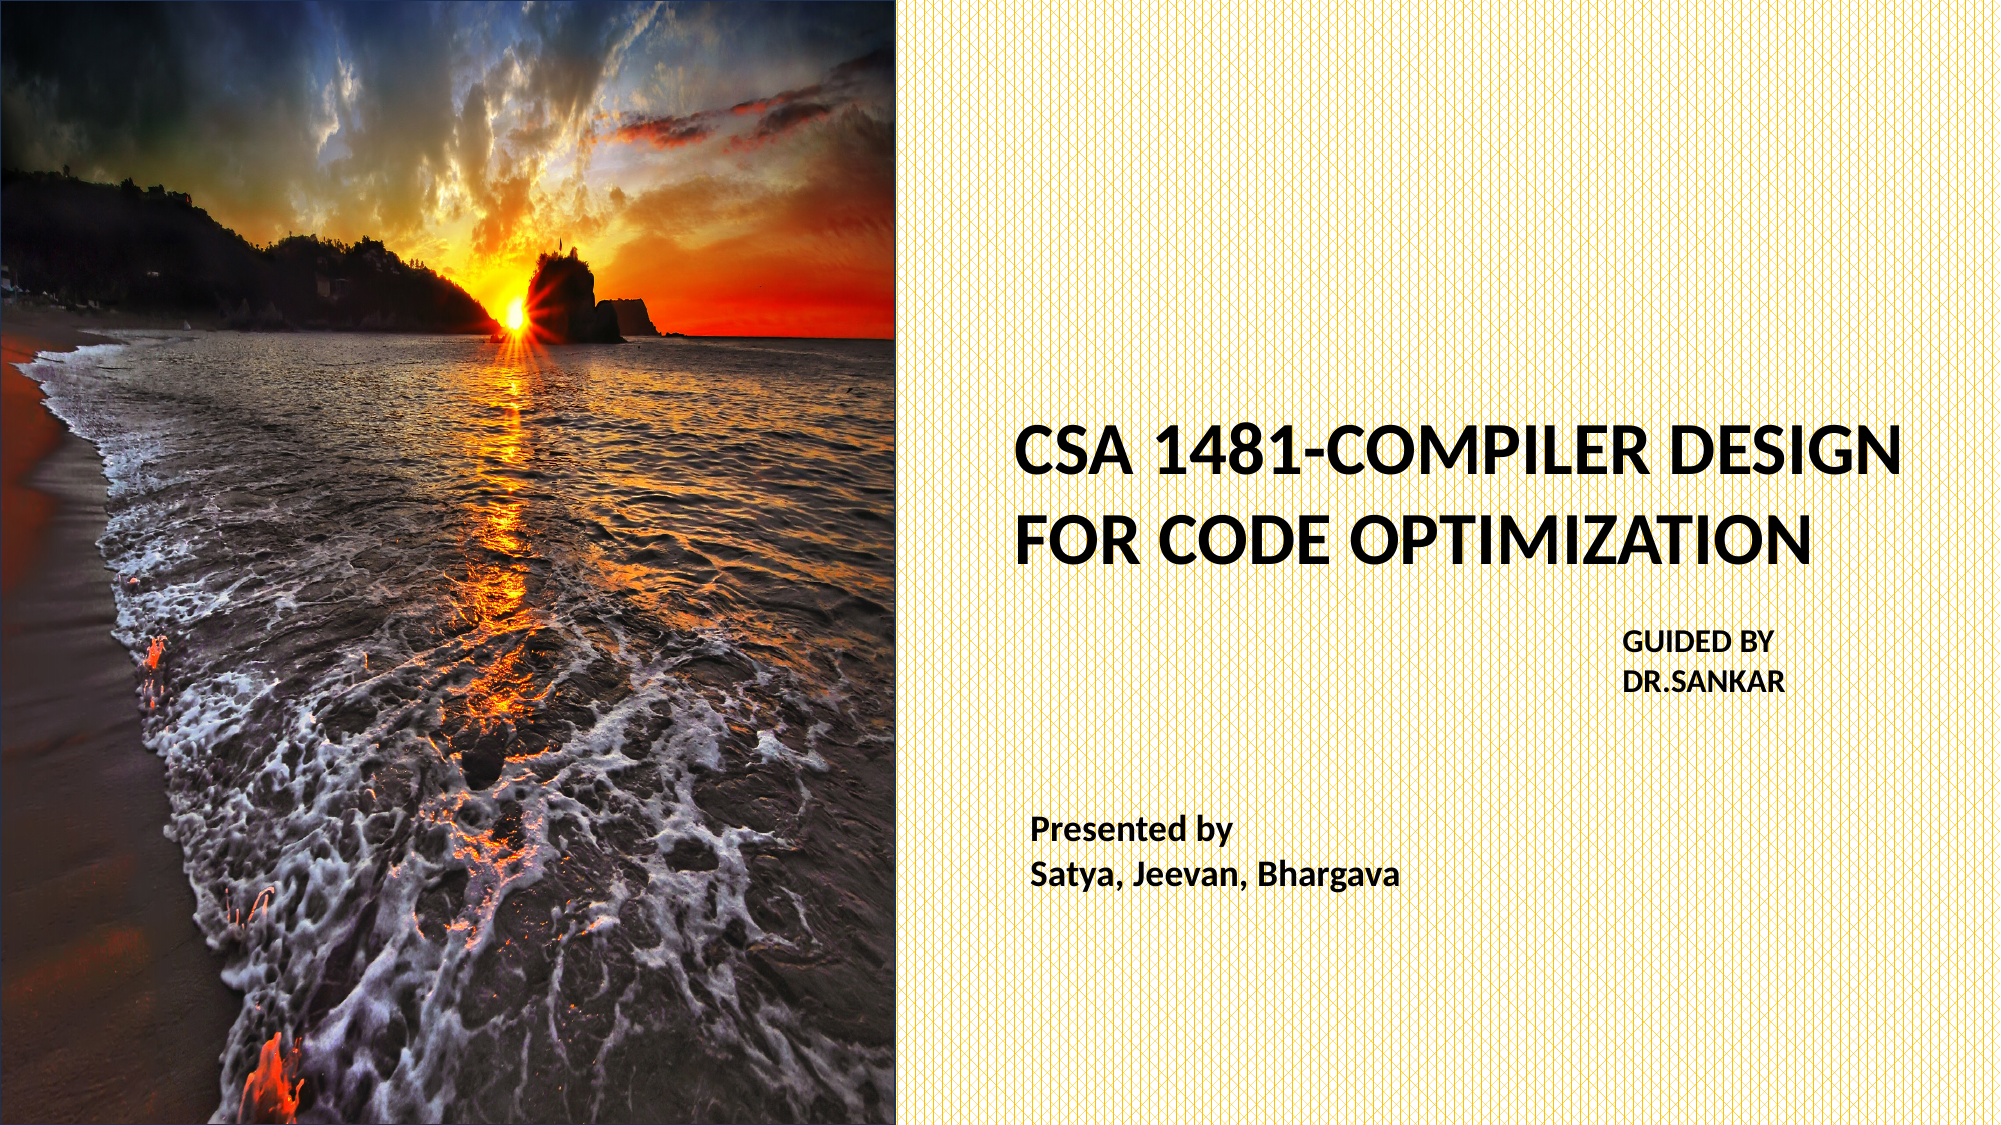

CSA 1481-COMPILER DESIGN FOR CODE OPTIMIZATION

                                                                                 GUIDED BY
                                                                                 DR.SANKAR
Presented by
Satya, Jeevan, Bhargava